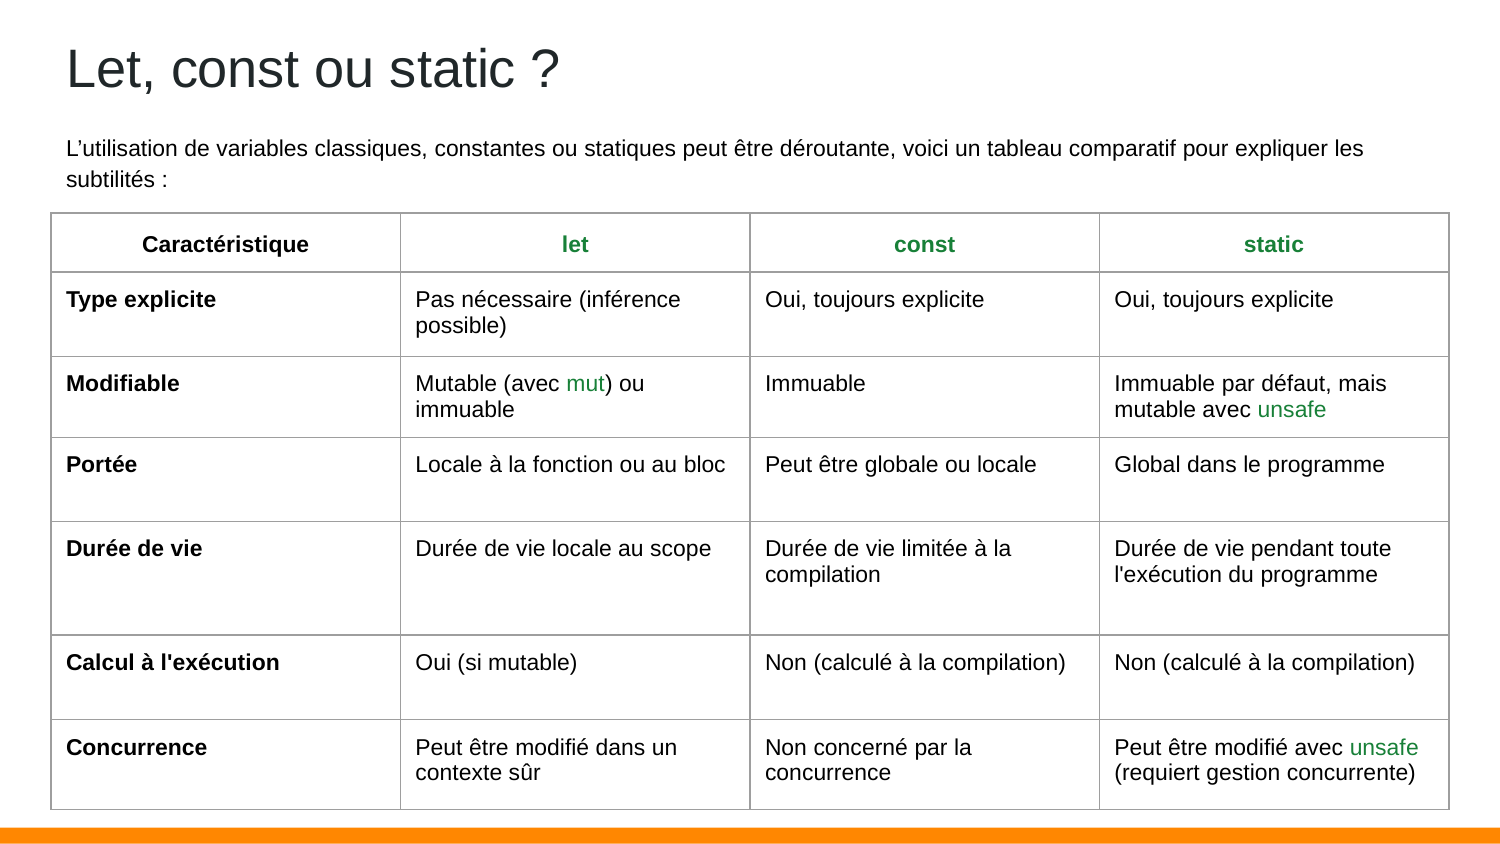

# Let, const ou static ?
L’utilisation de variables classiques, constantes ou statiques peut être déroutante, voici un tableau comparatif pour expliquer les subtilités :

| Caractéristique | let | const | static |
| --- | --- | --- | --- |
| Type explicite | Pas nécessaire (inférence possible) | Oui, toujours explicite | Oui, toujours explicite |
| Modifiable | Mutable (avec mut) ou immuable | Immuable | Immuable par défaut, mais mutable avec unsafe |
| Portée | Locale à la fonction ou au bloc | Peut être globale ou locale | Global dans le programme |
| Durée de vie | Durée de vie locale au scope | Durée de vie limitée à la compilation | Durée de vie pendant toute l'exécution du programme |
| Calcul à l'exécution | Oui (si mutable) | Non (calculé à la compilation) | Non (calculé à la compilation) |
| Concurrence | Peut être modifié dans un contexte sûr | Non concerné par la concurrence | Peut être modifié avec unsafe (requiert gestion concurrente) |